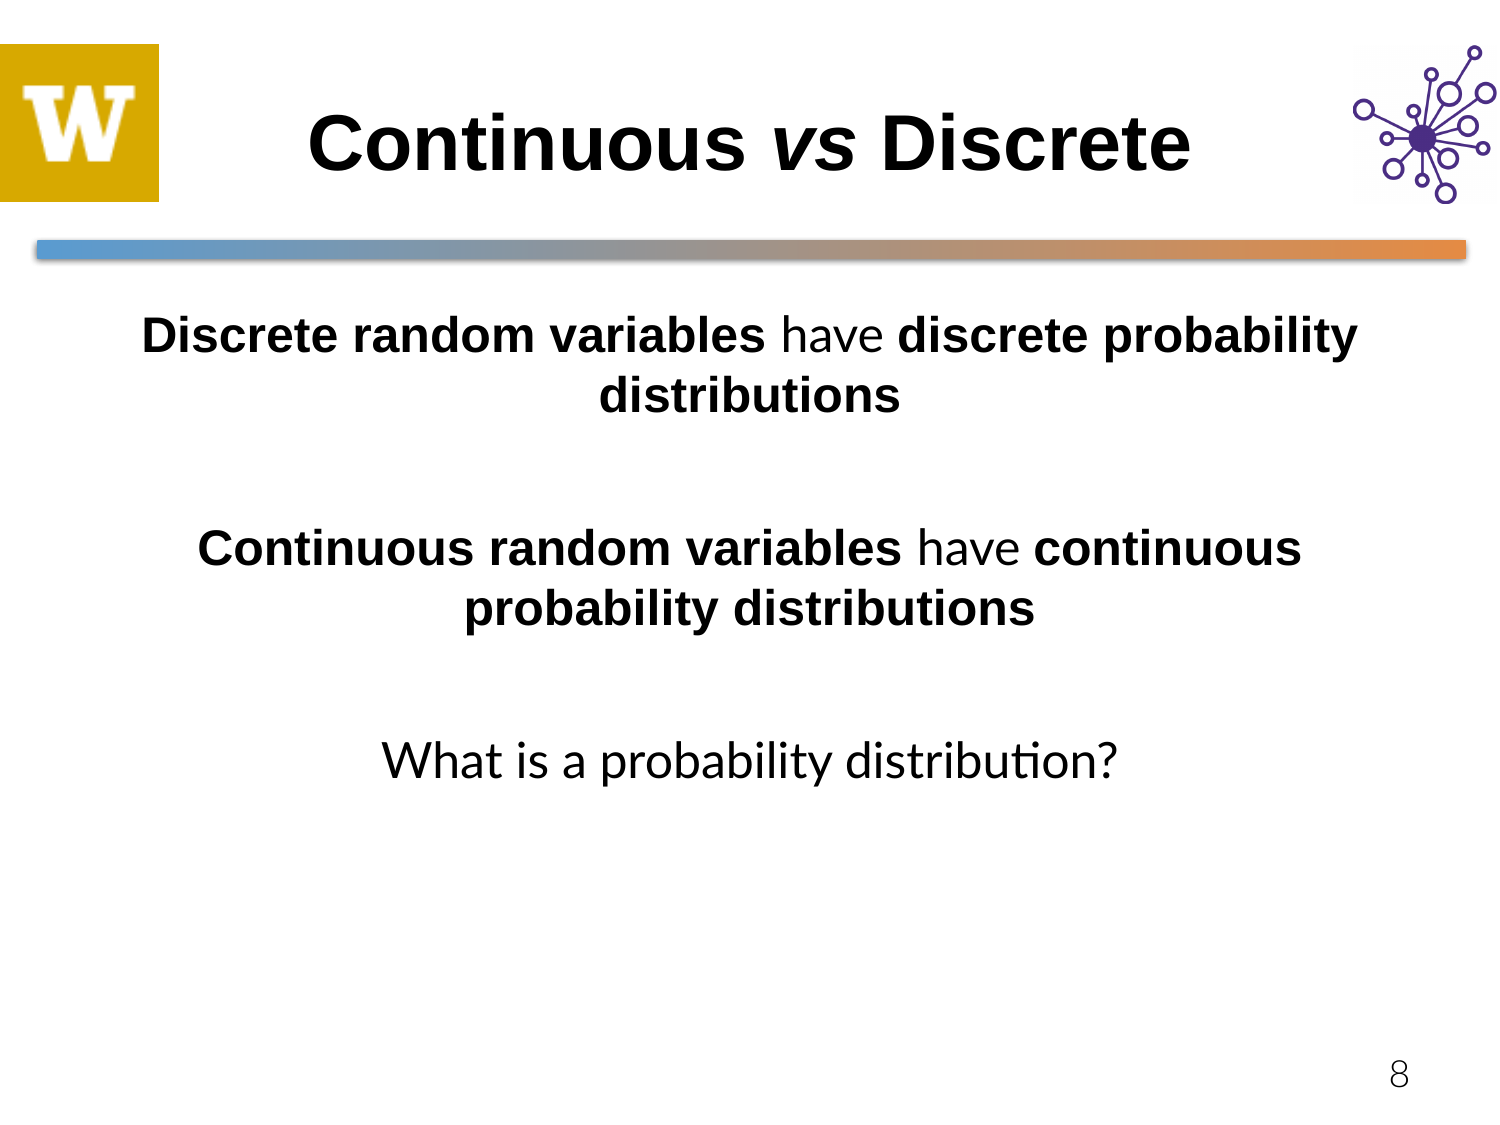

# Continuous vs Discrete
Discrete random variables have discrete probability distributions

Continuous random variables have continuous probability distributions

What is a probability distribution?
8